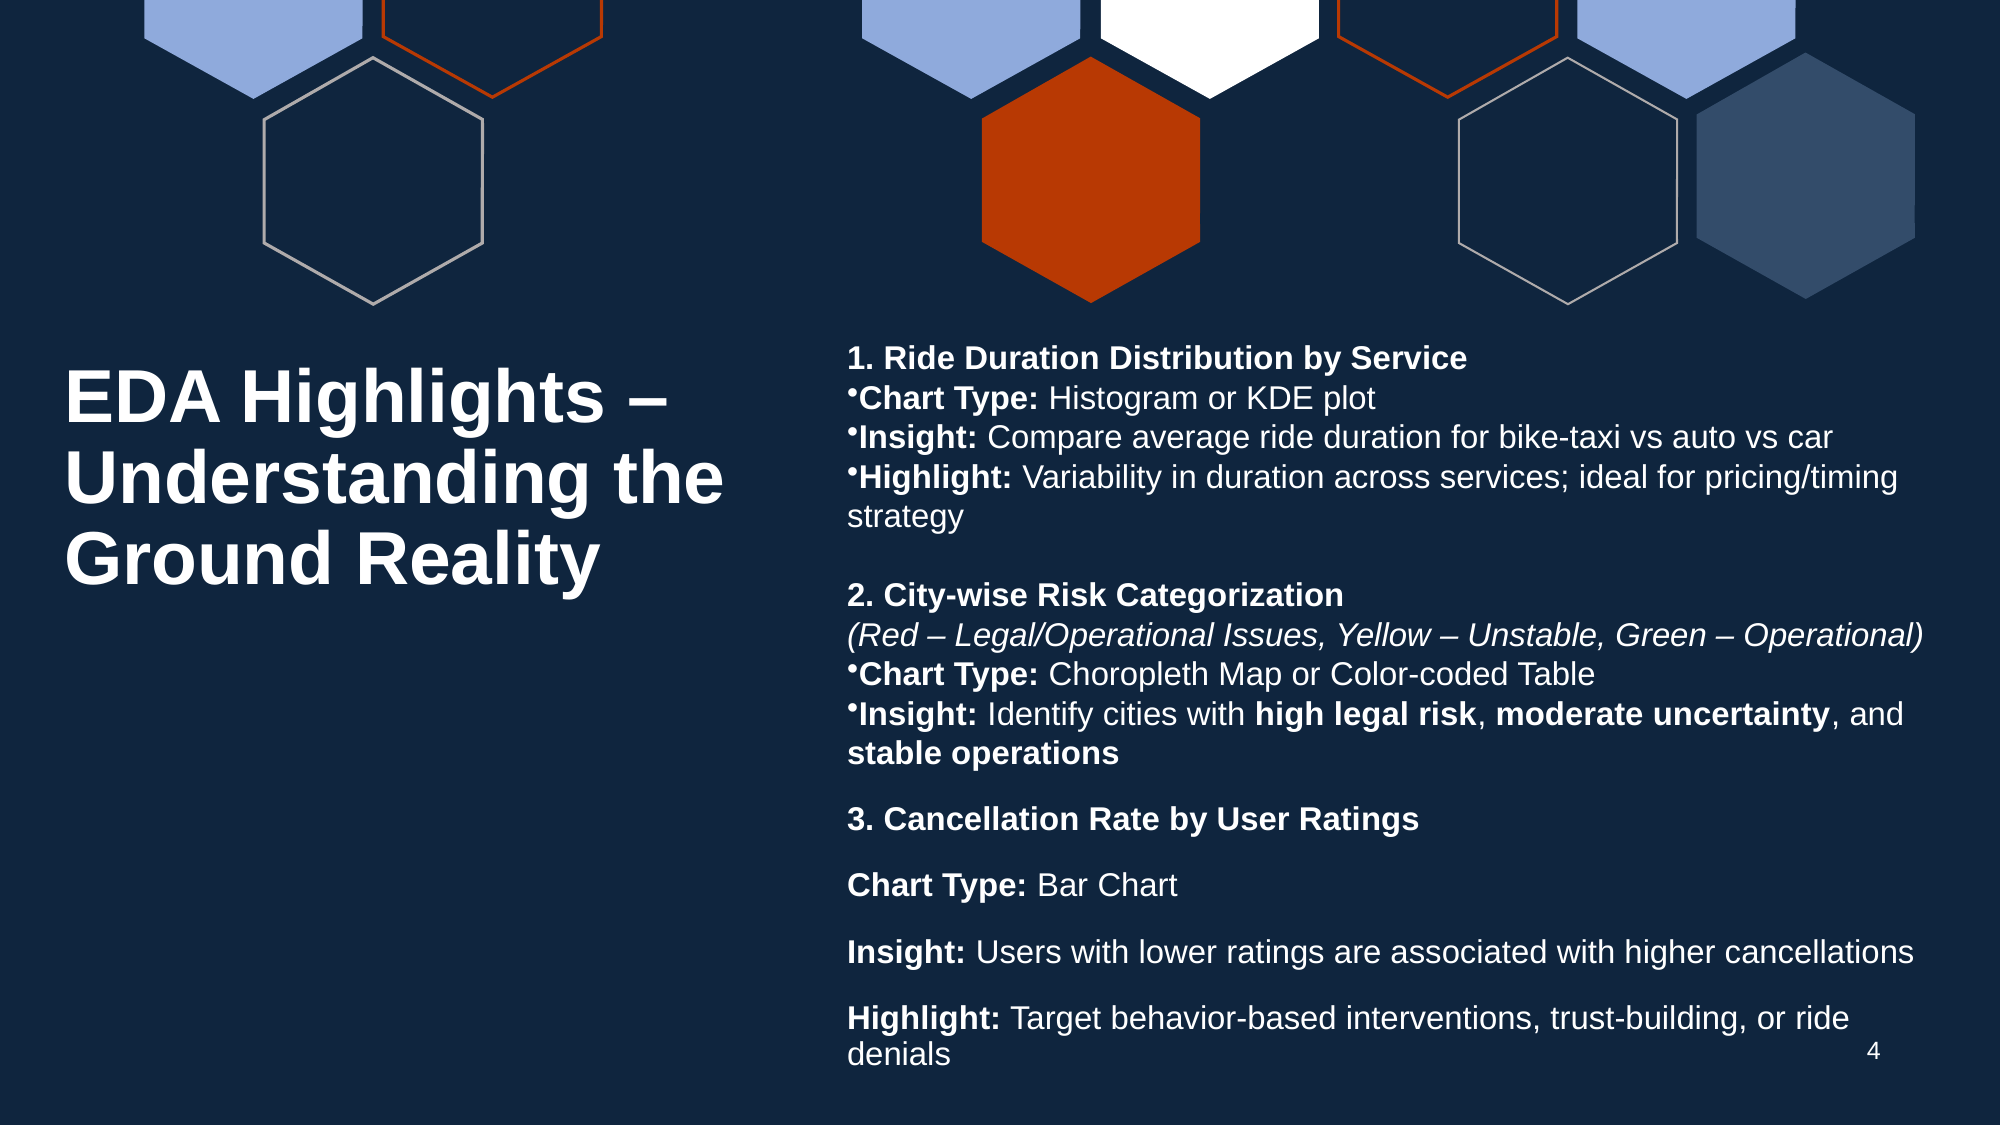

1. Ride Duration Distribution by Service
Chart Type: Histogram or KDE plot
Insight: Compare average ride duration for bike-taxi vs auto vs car
Highlight: Variability in duration across services; ideal for pricing/timing strategy

2. City-wise Risk Categorization
(Red – Legal/Operational Issues, Yellow – Unstable, Green – Operational)
Chart Type: Choropleth Map or Color-coded Table
Insight: Identify cities with high legal risk, moderate uncertainty, and stable operations
3. Cancellation Rate by User Ratings
Chart Type: Bar Chart
Insight: Users with lower ratings are associated with higher cancellations
Highlight: Target behavior-based interventions, trust-building, or ride denials

# EDA Highlights – Understanding the Ground Reality
4